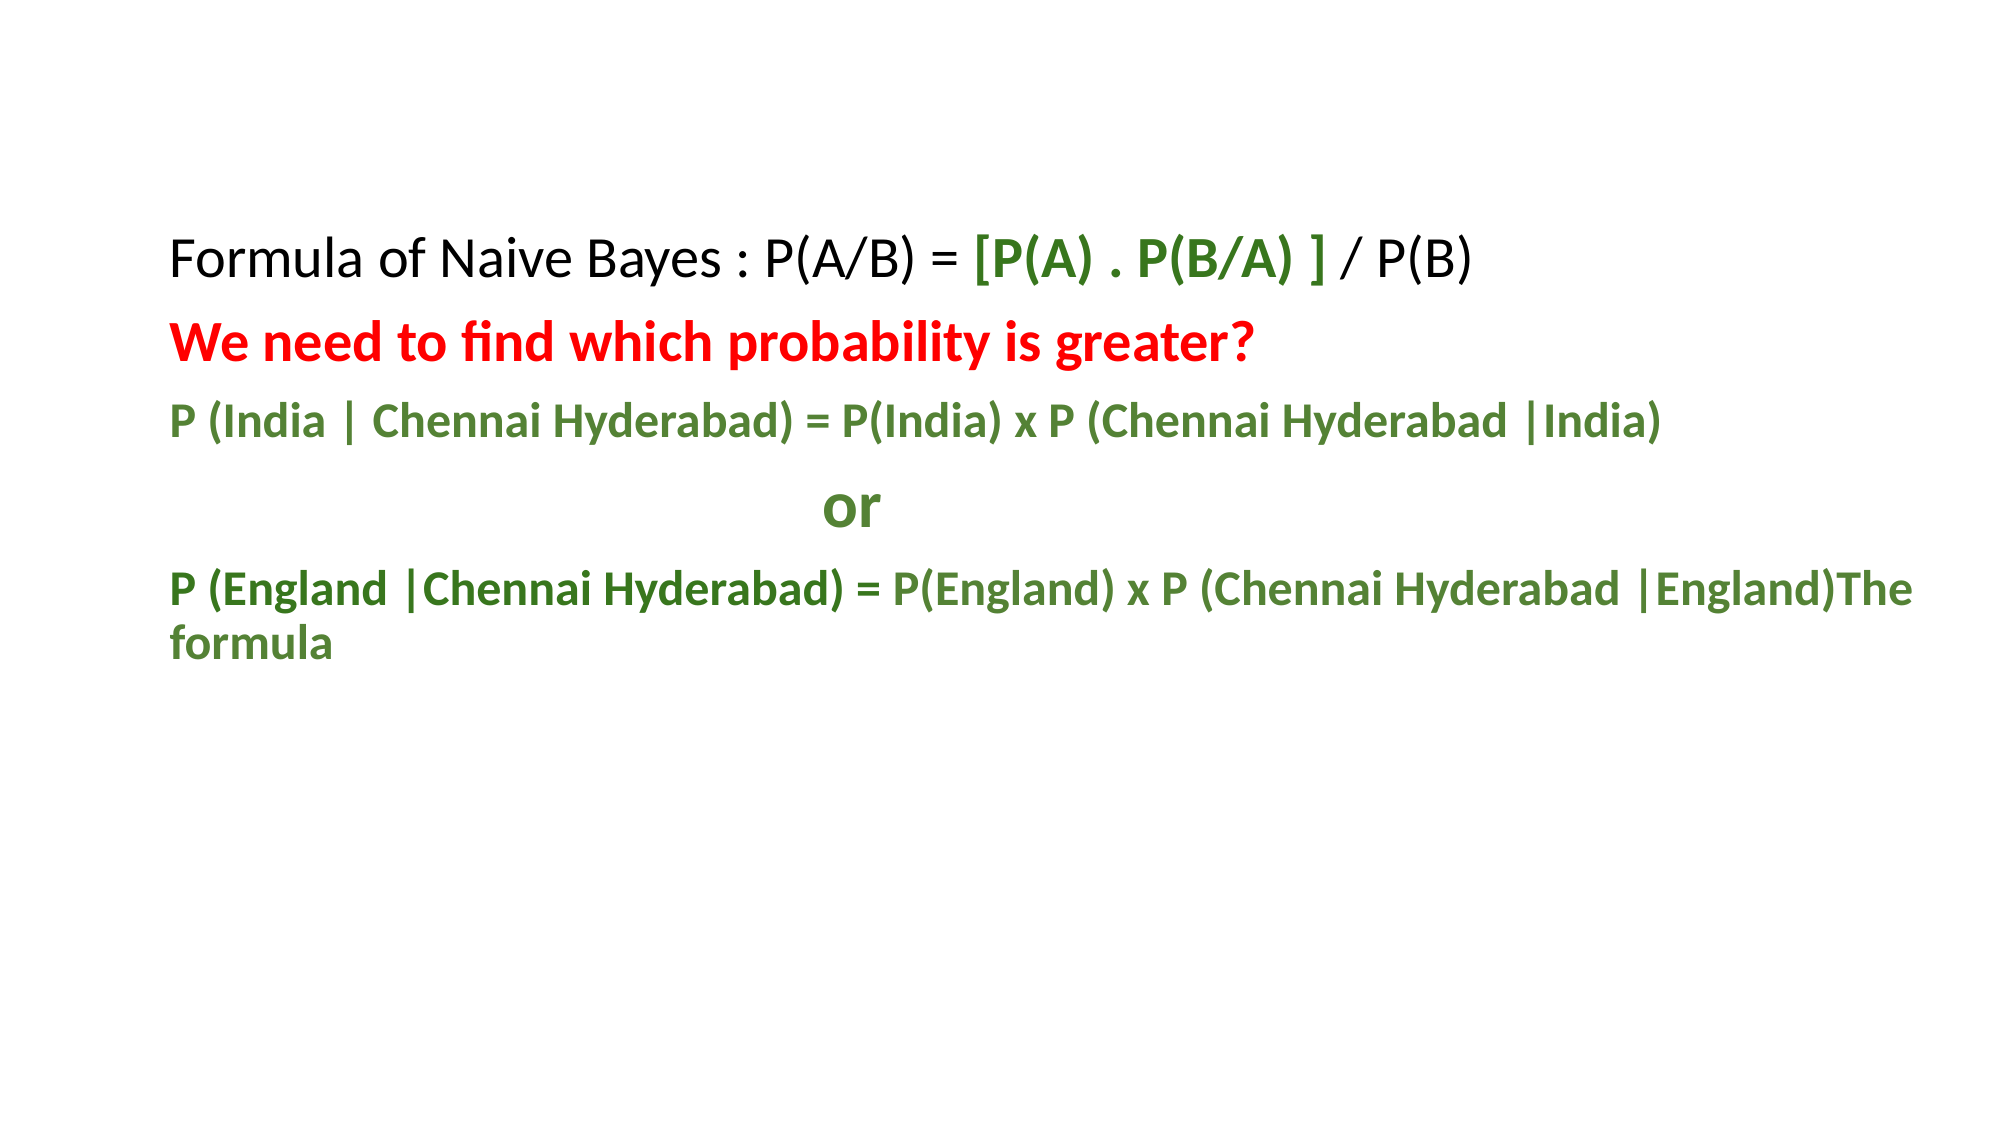

Formula of Naive Bayes : P(A/B) = [P(A) . P(B/A) ] / P(B)
We need to find which probability is greater?
P (India | Chennai Hyderabad) = P(India) x P (Chennai Hyderabad |India)
                                                          or
P (England |Chennai Hyderabad) = P(England) x P (Chennai Hyderabad |England)The formula